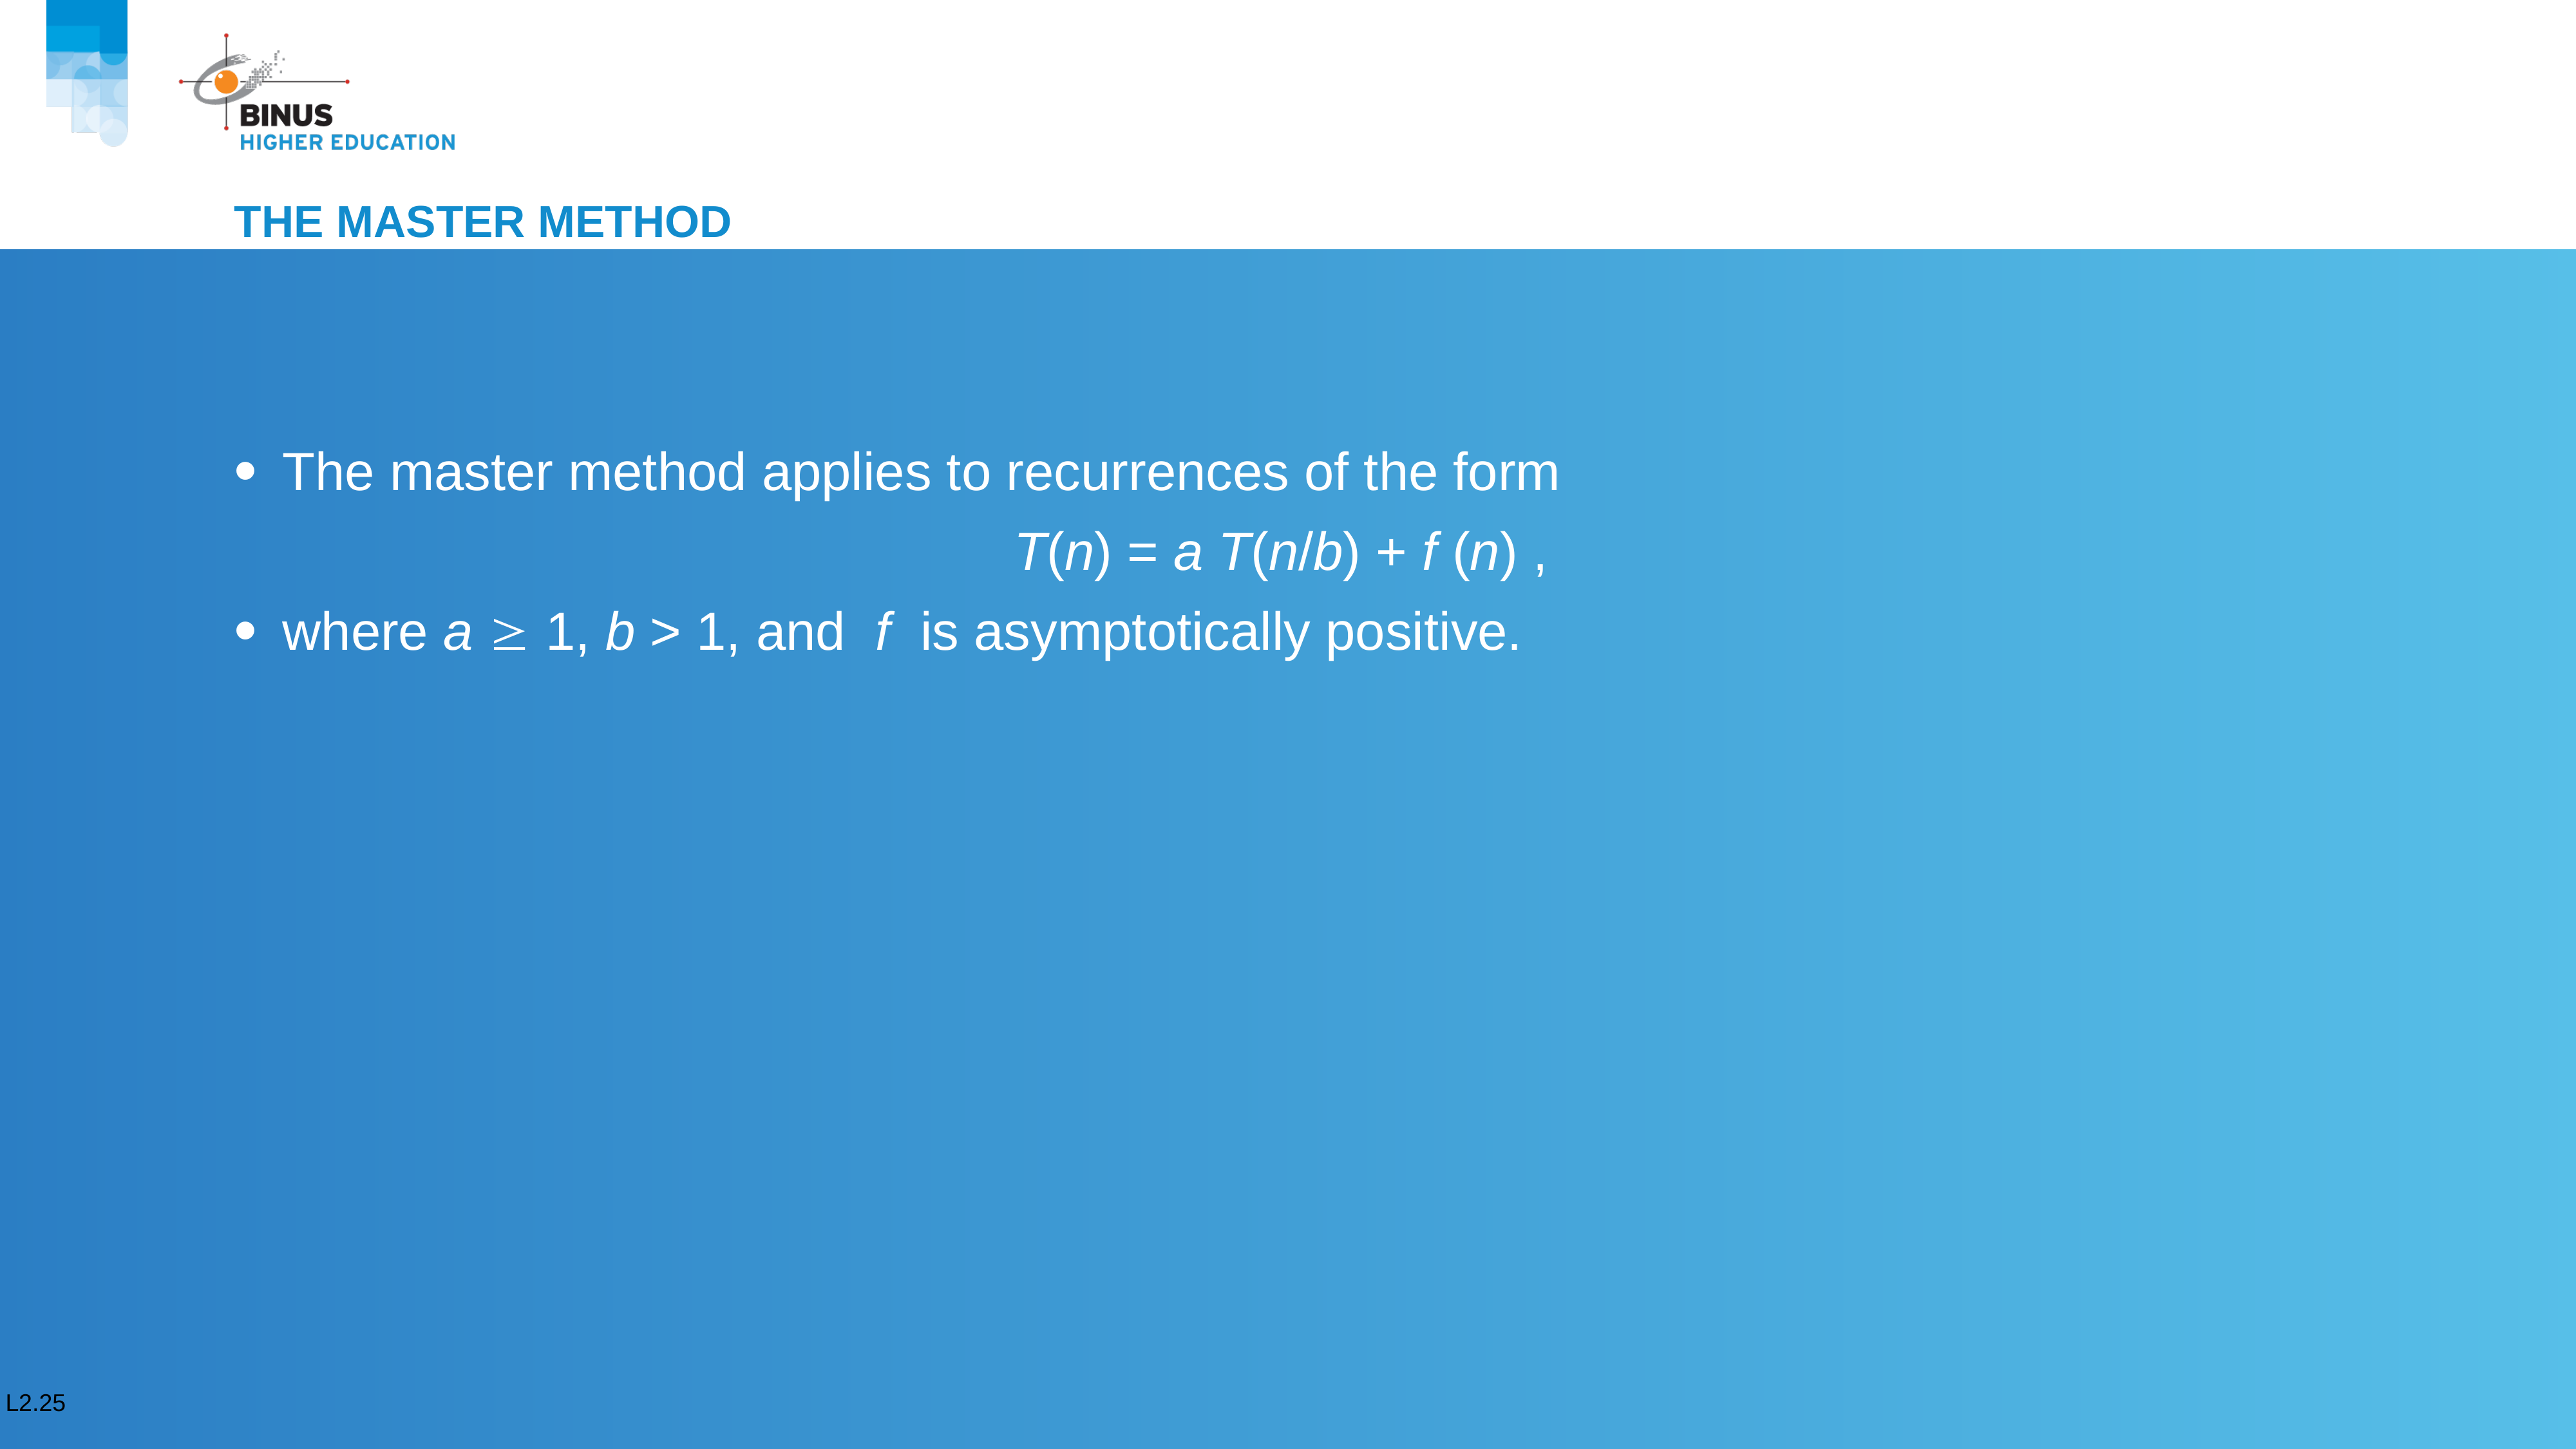

# The master method

The master method applies to recurrences of the form
T(n) = a T(n/b) + f (n) ,
where a ≥ 1, b > 1, and  f  is asymptotically positive.

L2.25